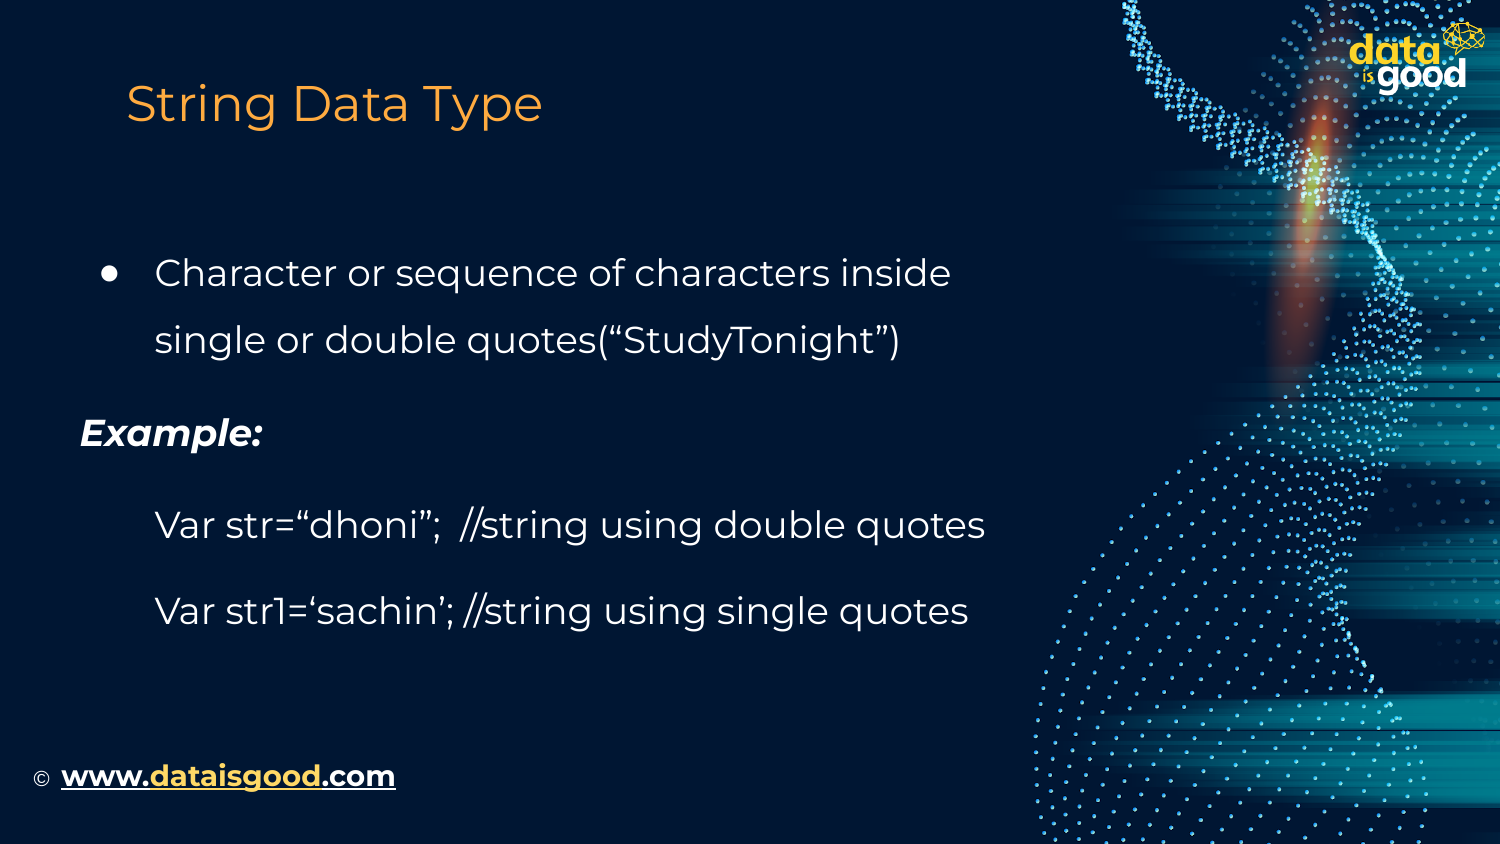

# String Data Type
Character or sequence of characters inside single or double quotes(“StudyTonight”)
Example:
Var str=“dhoni”;  //string using double quotes
Var str1=‘sachin’; //string using single quotes